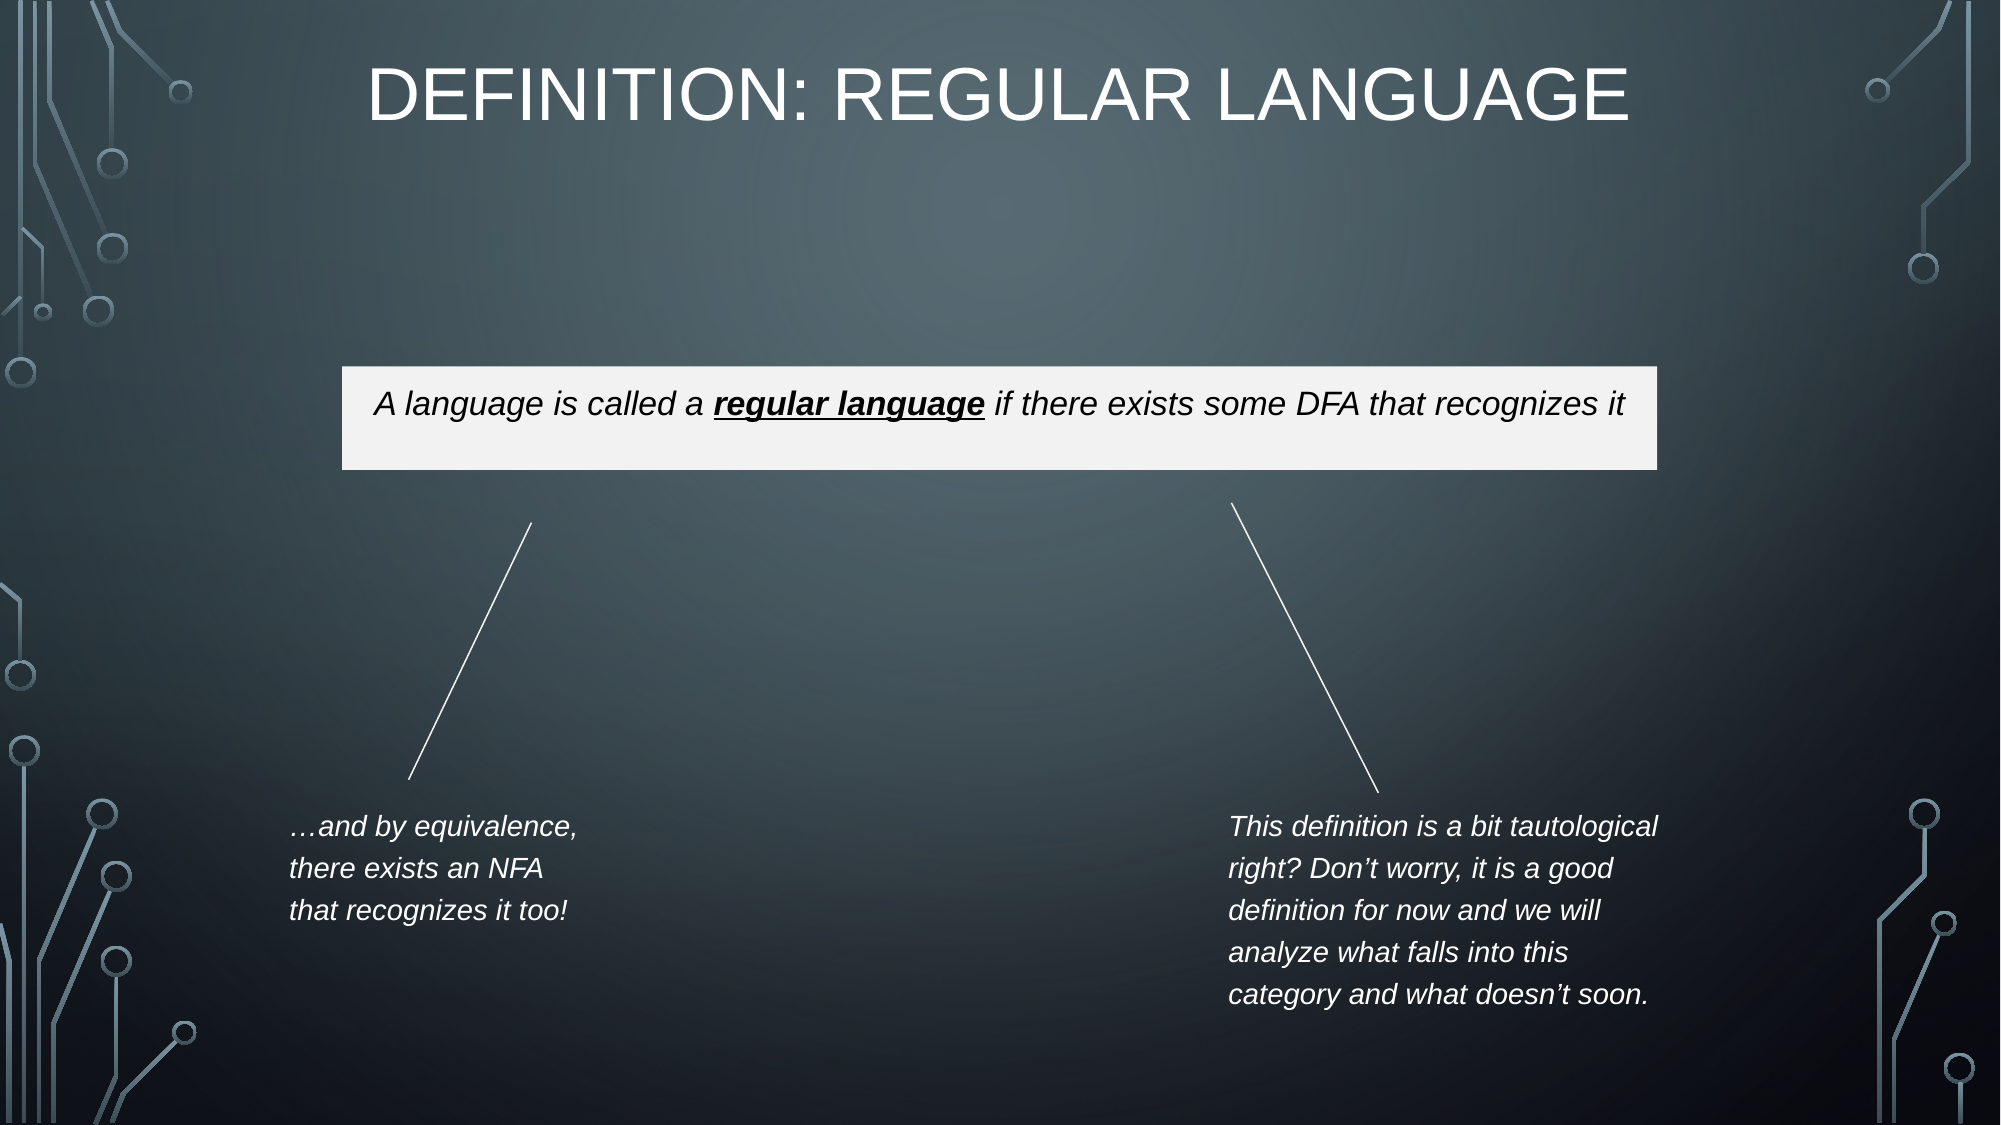

# Definition: Regular Language
A language is called a regular language if there exists some DFA that recognizes it
…and by equivalence, there exists an NFA that recognizes it too!
This definition is a bit tautological right? Don’t worry, it is a good definition for now and we will analyze what falls into this category and what doesn’t soon.